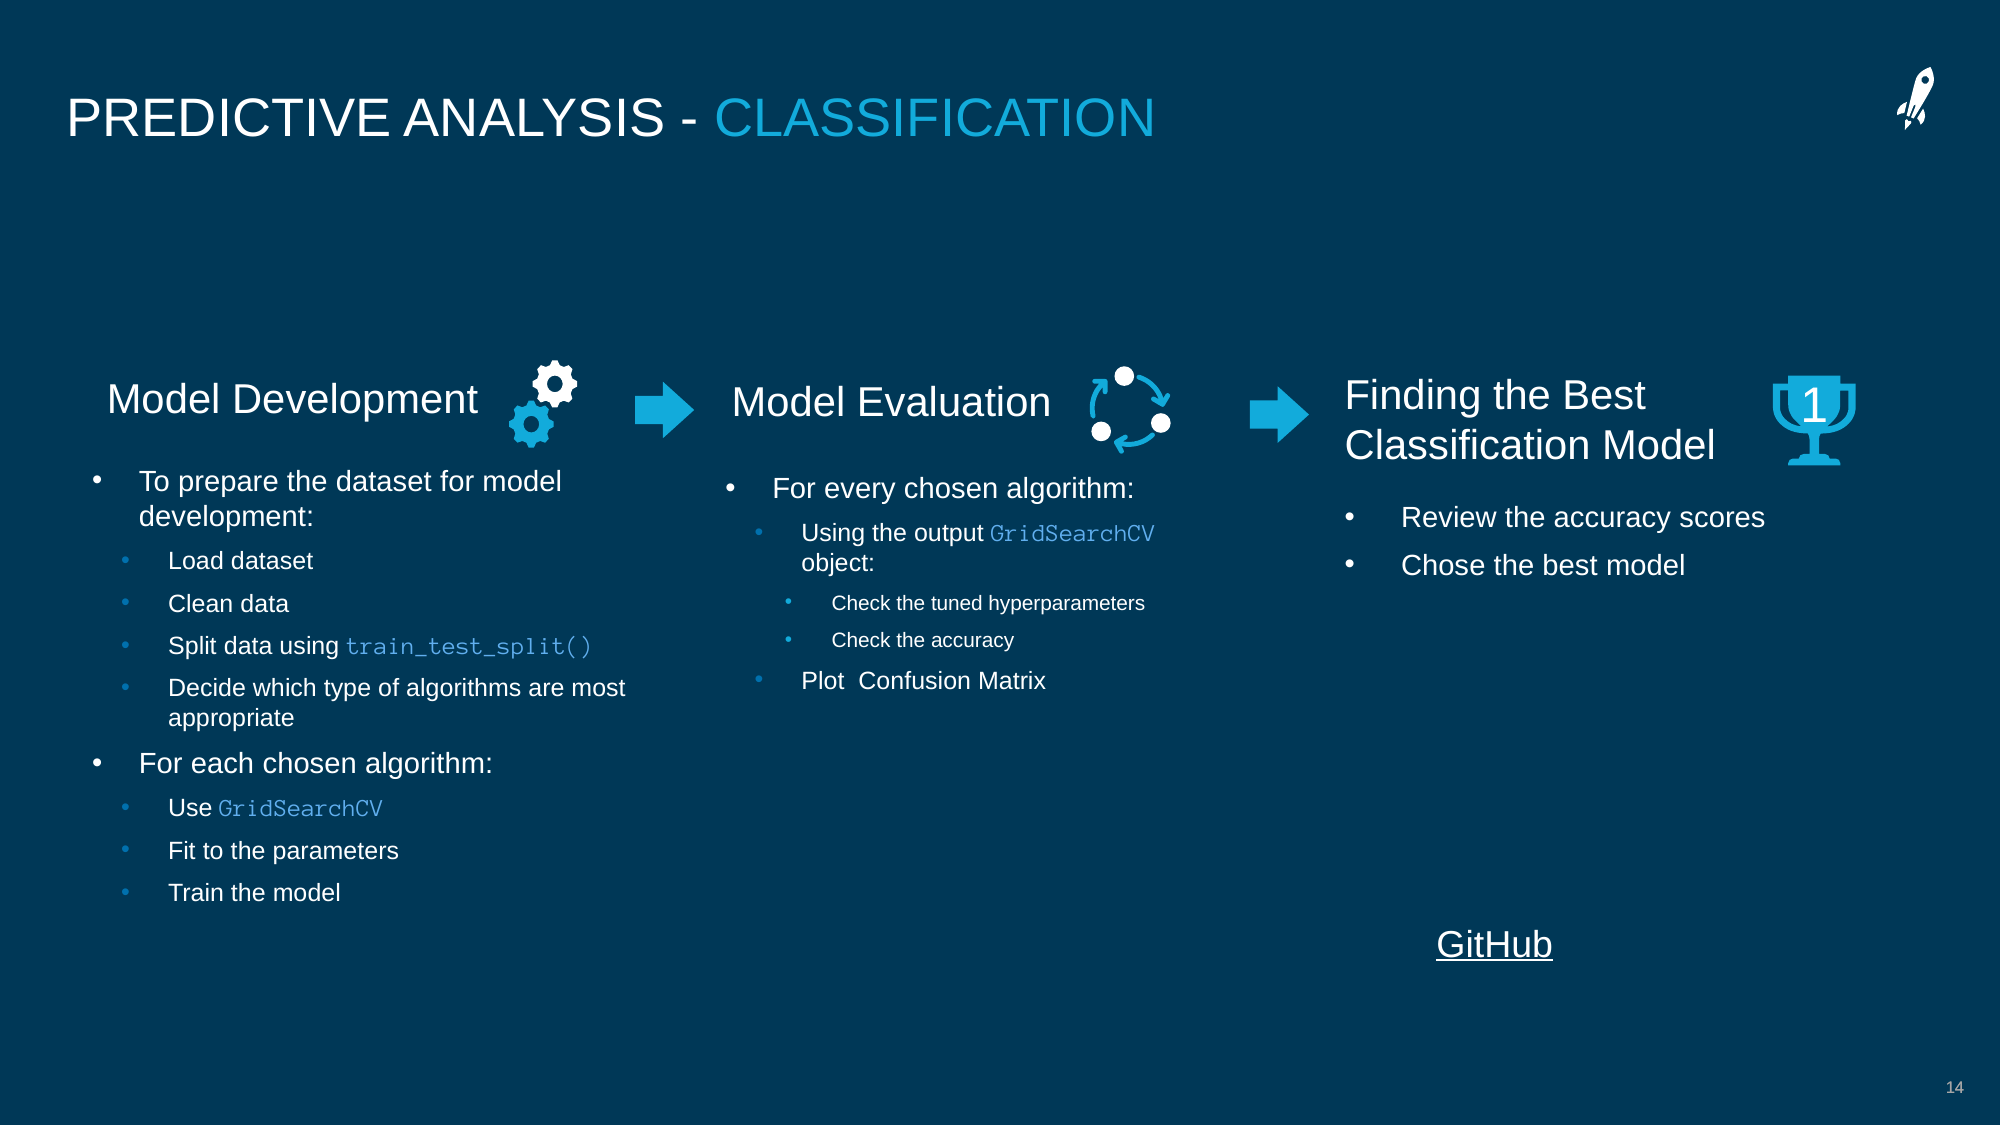

# Predictive Analysis - Classification
Model Development
Model Evaluation

Finding the Best Classification Model

1

For every chosen algorithm:
Using the output GridSearchCV object:
Check the tuned hyperparameters
Check the accuracy
Plot  Confusion Matrix

To prepare the dataset for model development:
Load dataset
Clean data
Split data using train_test_split()
Decide which type of algorithms are most appropriate
For each chosen algorithm:
Use GridSearchCV
Fit to the parameters
Train the model
Review the accuracy scores
Chose the best model
GitHub